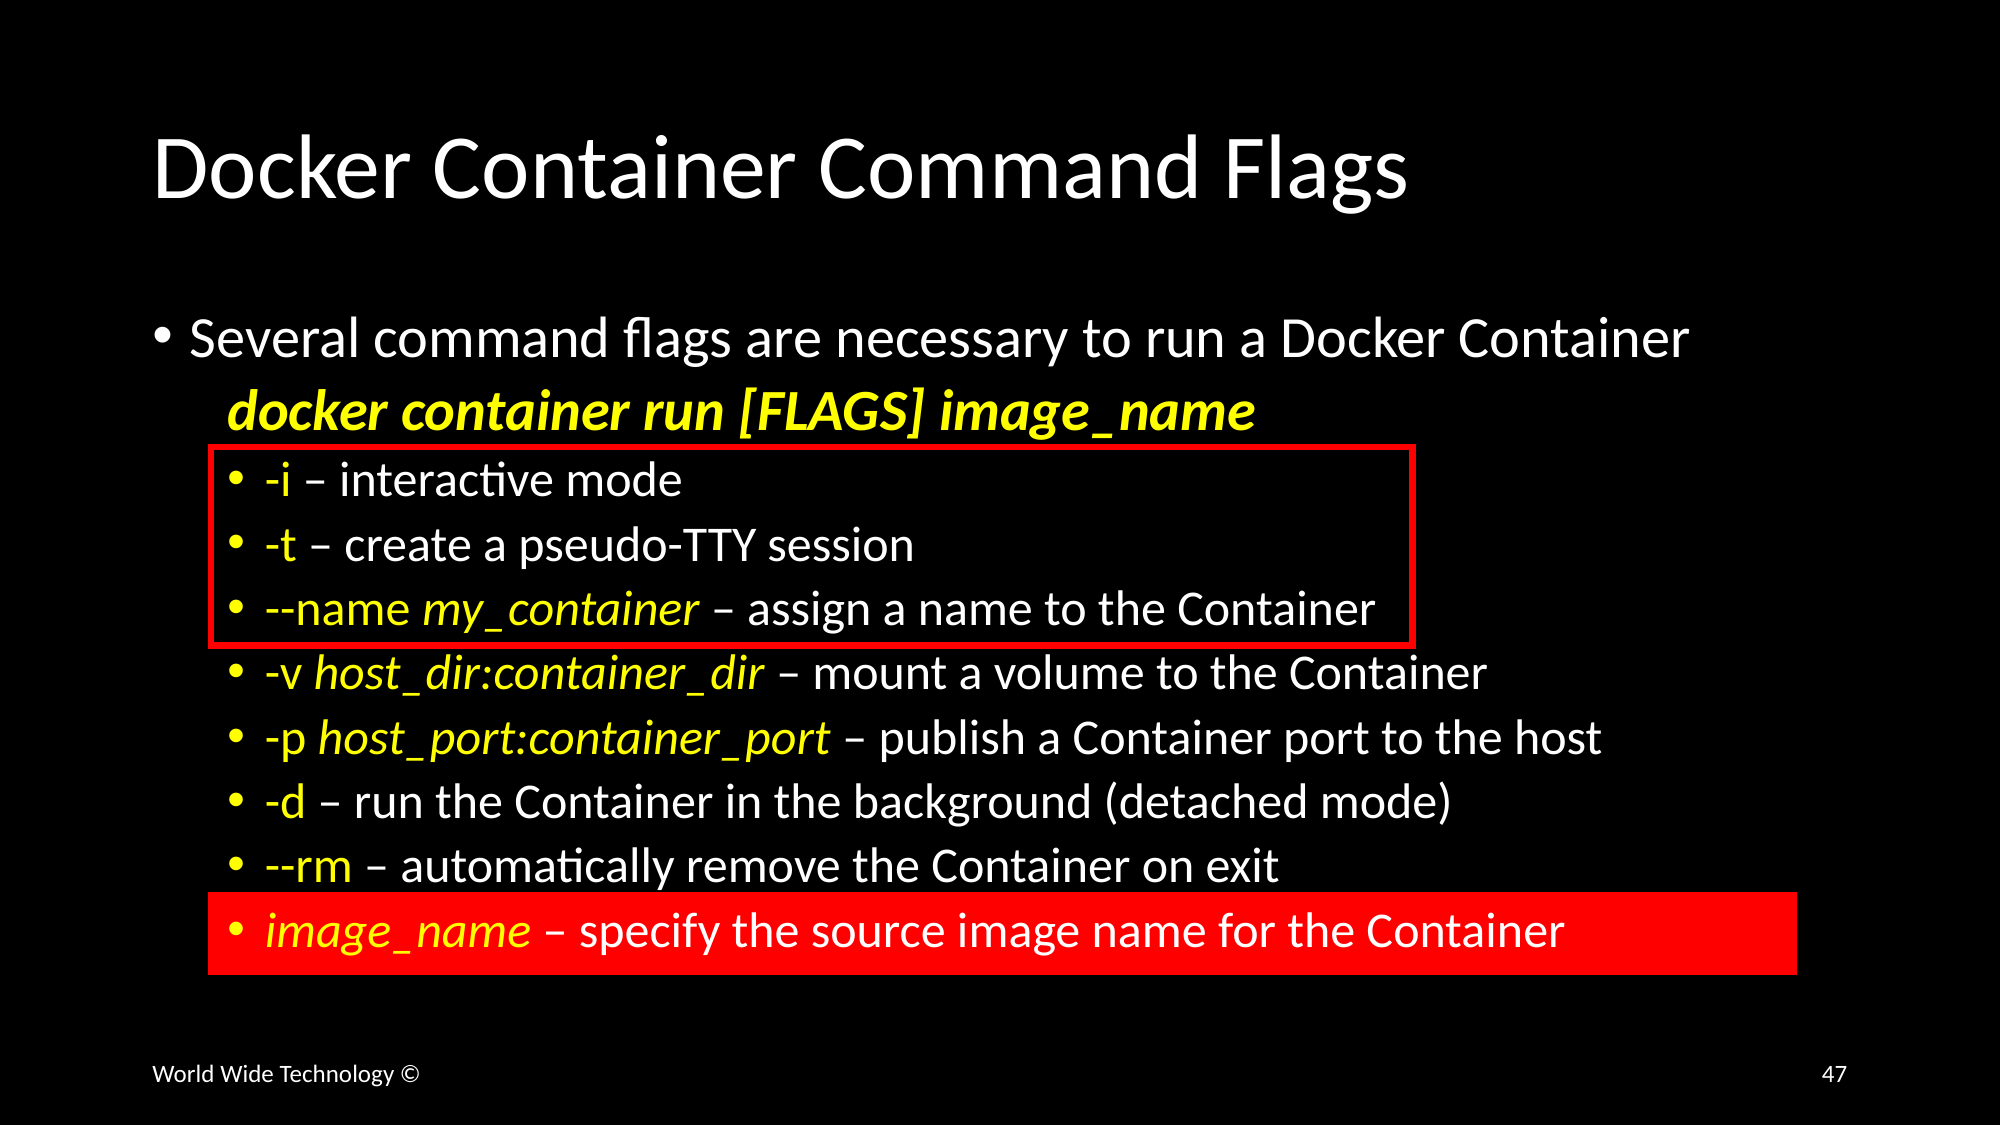

# Docker Container Command Flags
Several command flags are necessary to run a Docker Container
docker container run [FLAGS] image_name
-i – interactive mode
-t – create a pseudo-TTY session
--name my_container – assign a name to the Container
-v host_dir:container_dir – mount a volume to the Container
-p host_port:container_port – publish a Container port to the host
-d – run the Container in the background (detached mode)
--rm – automatically remove the Container on exit
image_name – specify the source image name for the Container

World Wide Technology ©
47